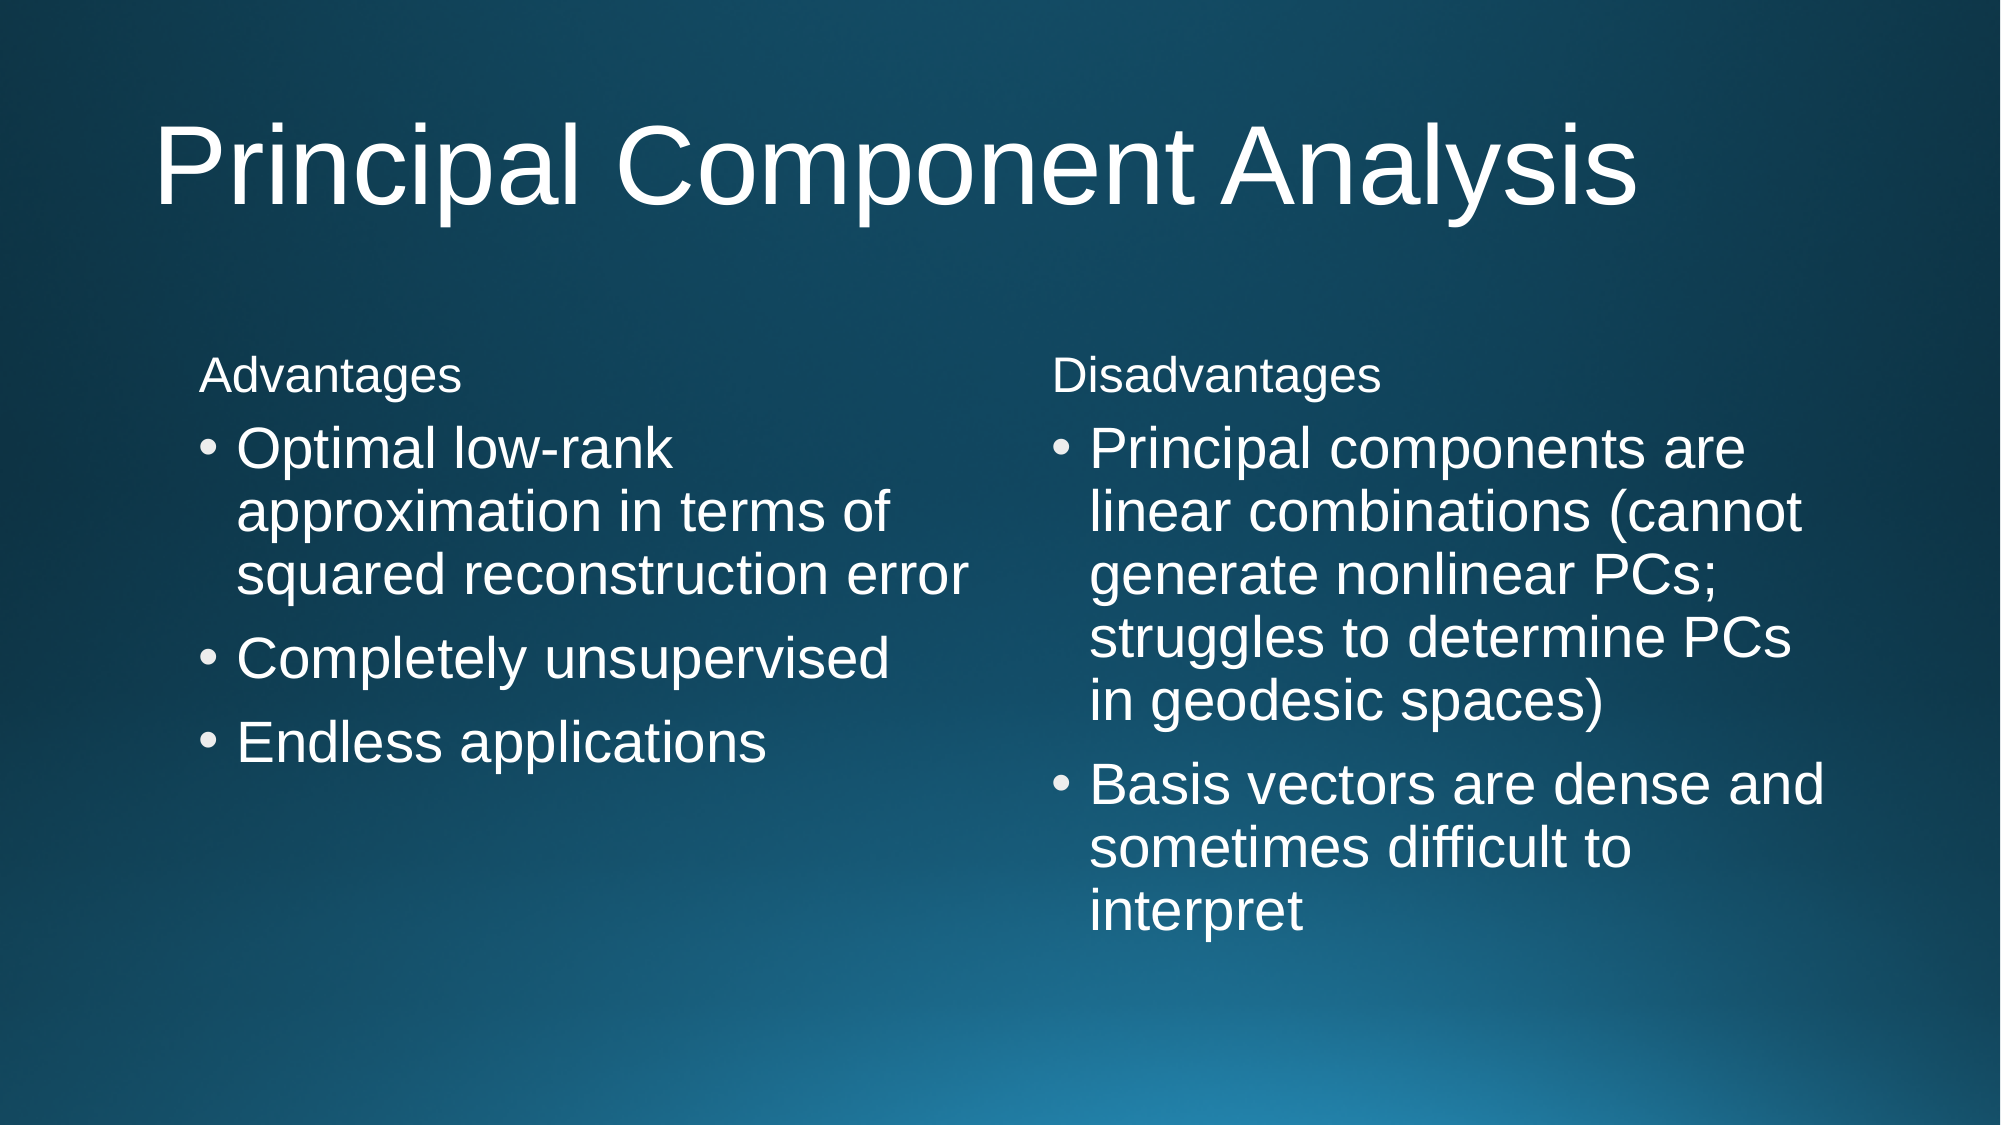

# Principal Component Analysis
Advantages
Disadvantages
Optimal low-rank approximation in terms of squared reconstruction error
Completely unsupervised
Endless applications
Principal components are linear combinations (cannot generate nonlinear PCs; struggles to determine PCs in geodesic spaces)
Basis vectors are dense and sometimes difficult to interpret